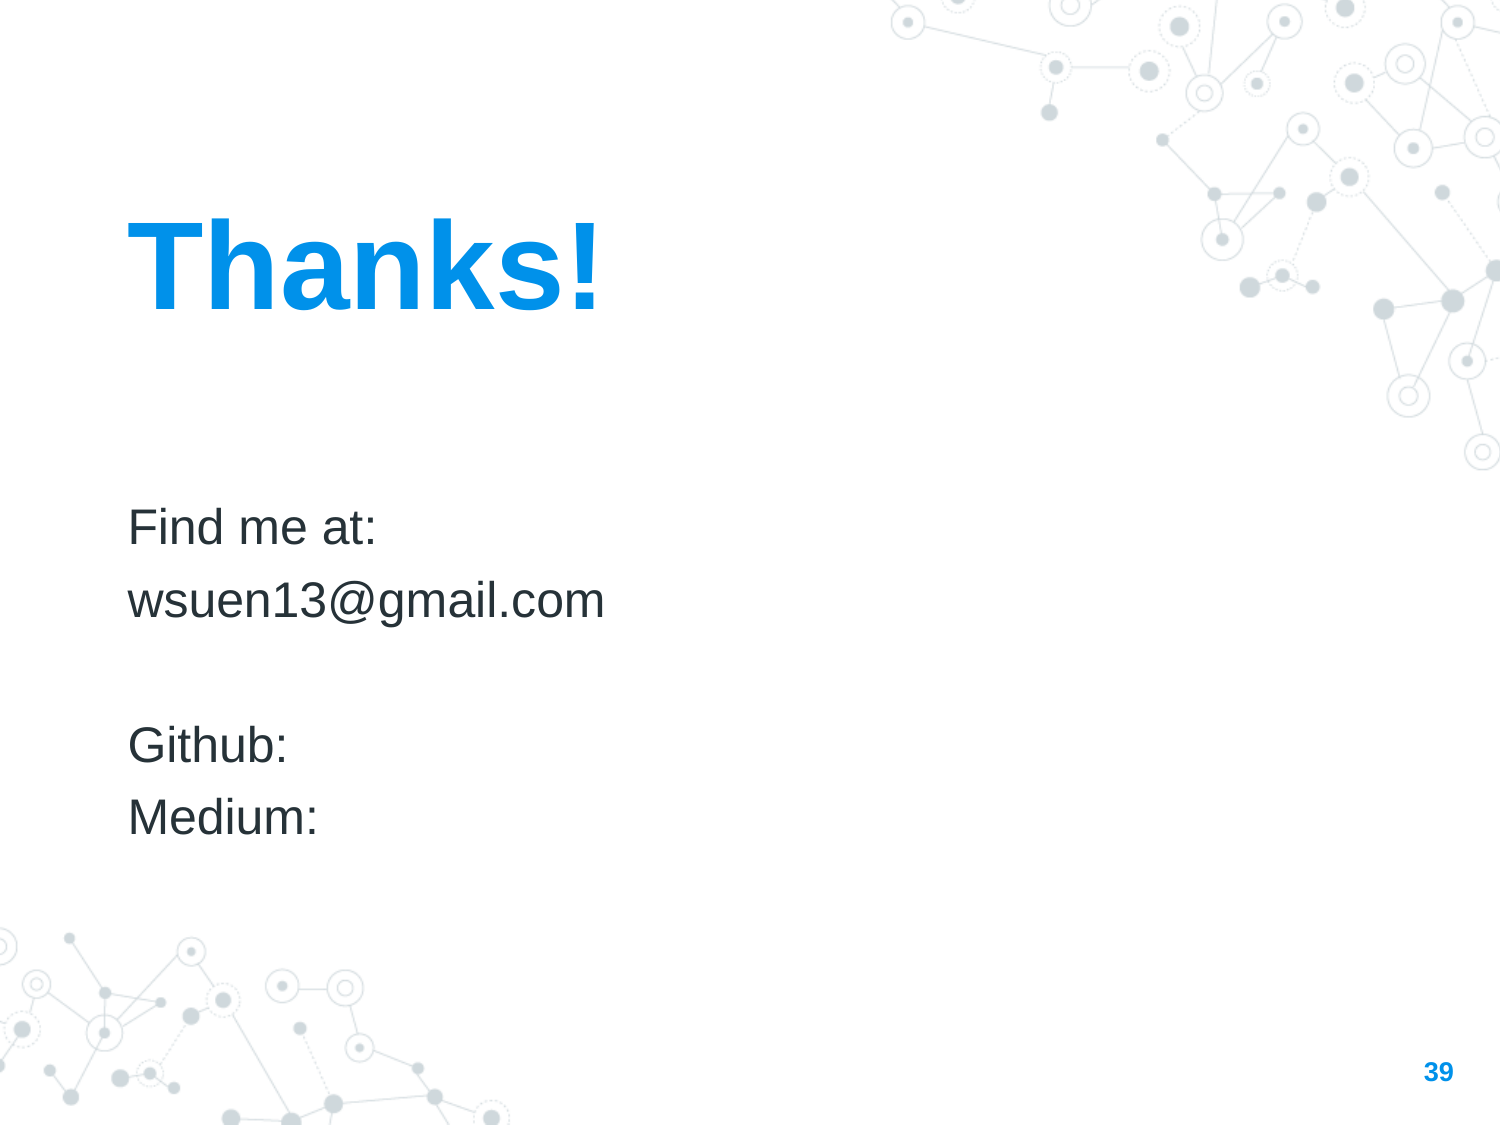

Thanks!
Find me at:
wsuen13@gmail.com

Github:
Medium:
39